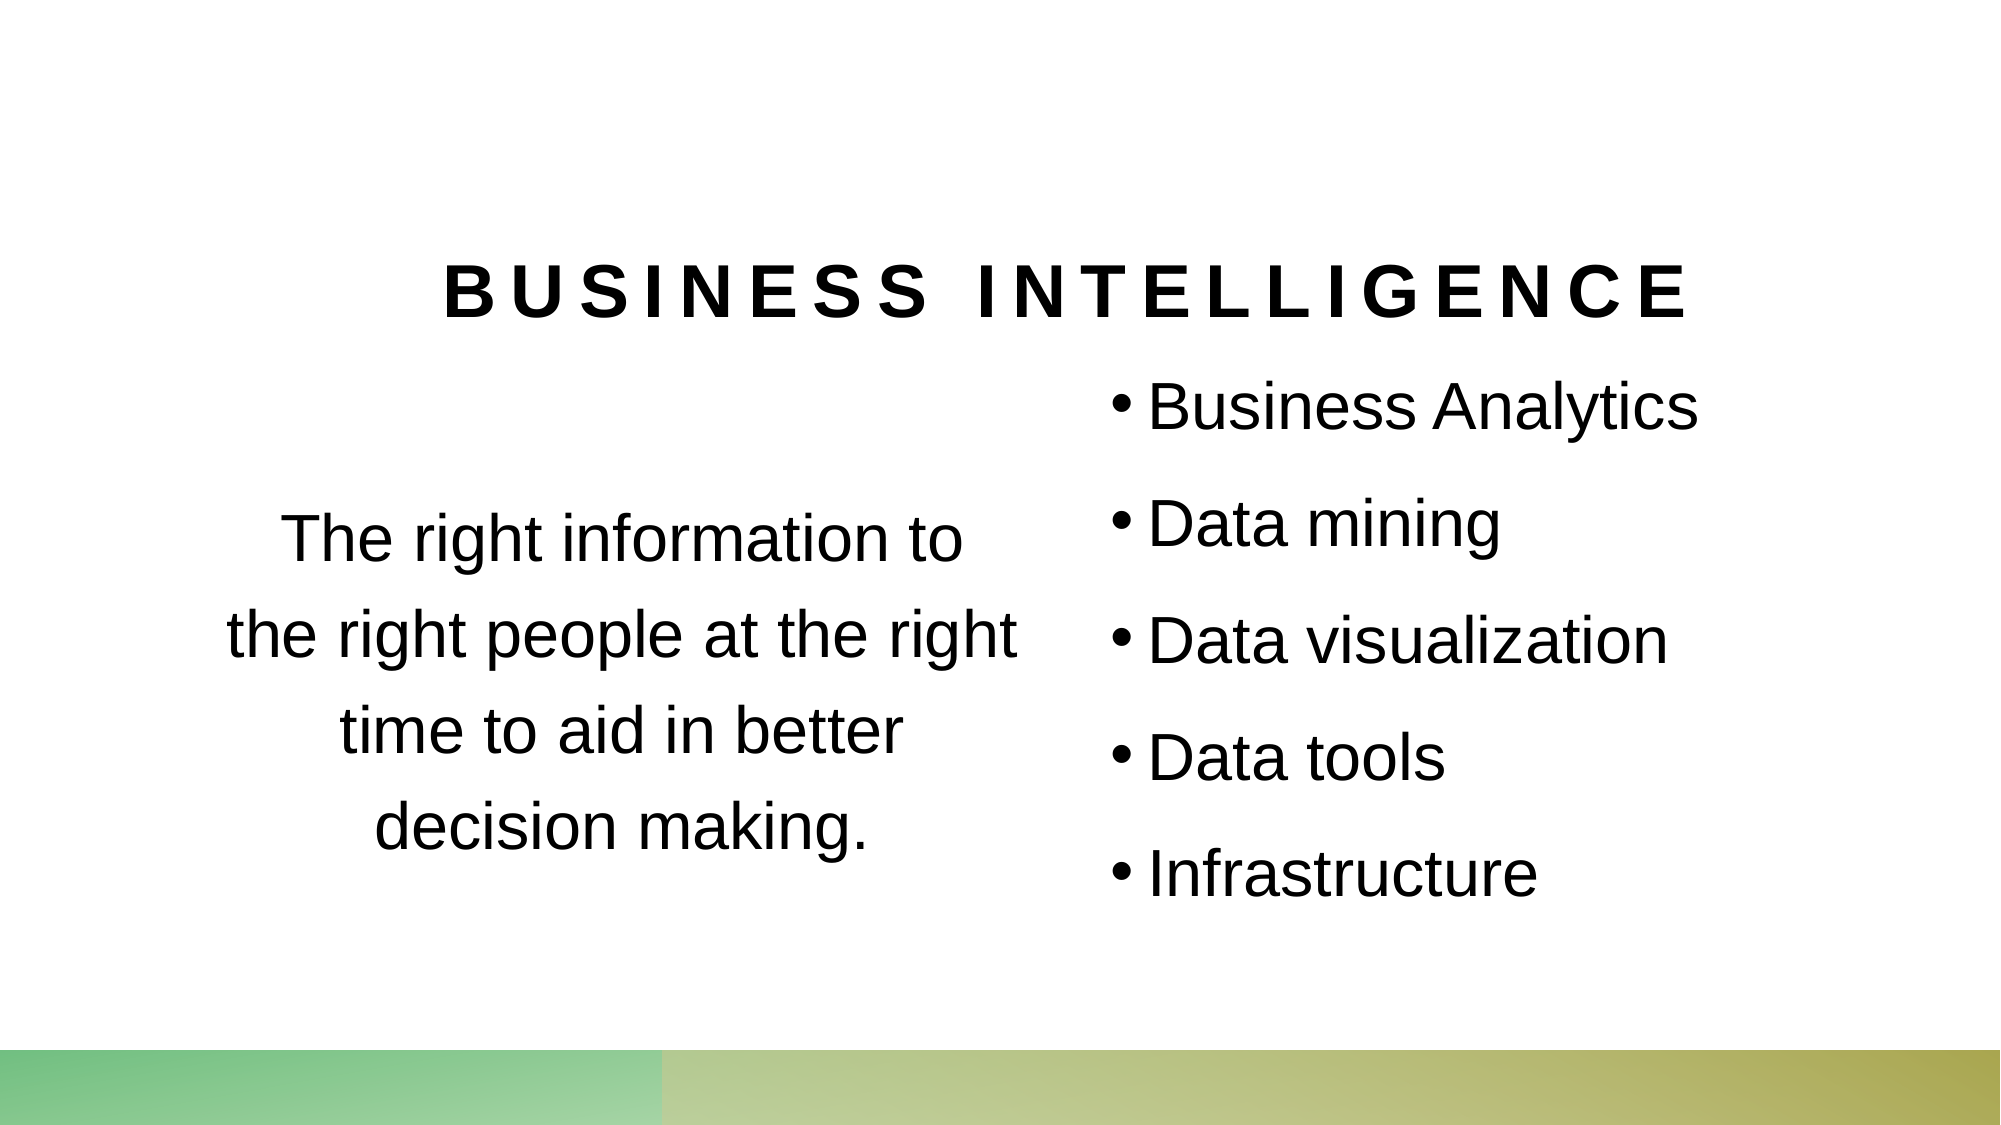

# Business intelligence
The right information to the right people at the right time to aid in better decision making.
Business Analytics
Data mining
Data visualization
Data tools
Infrastructure